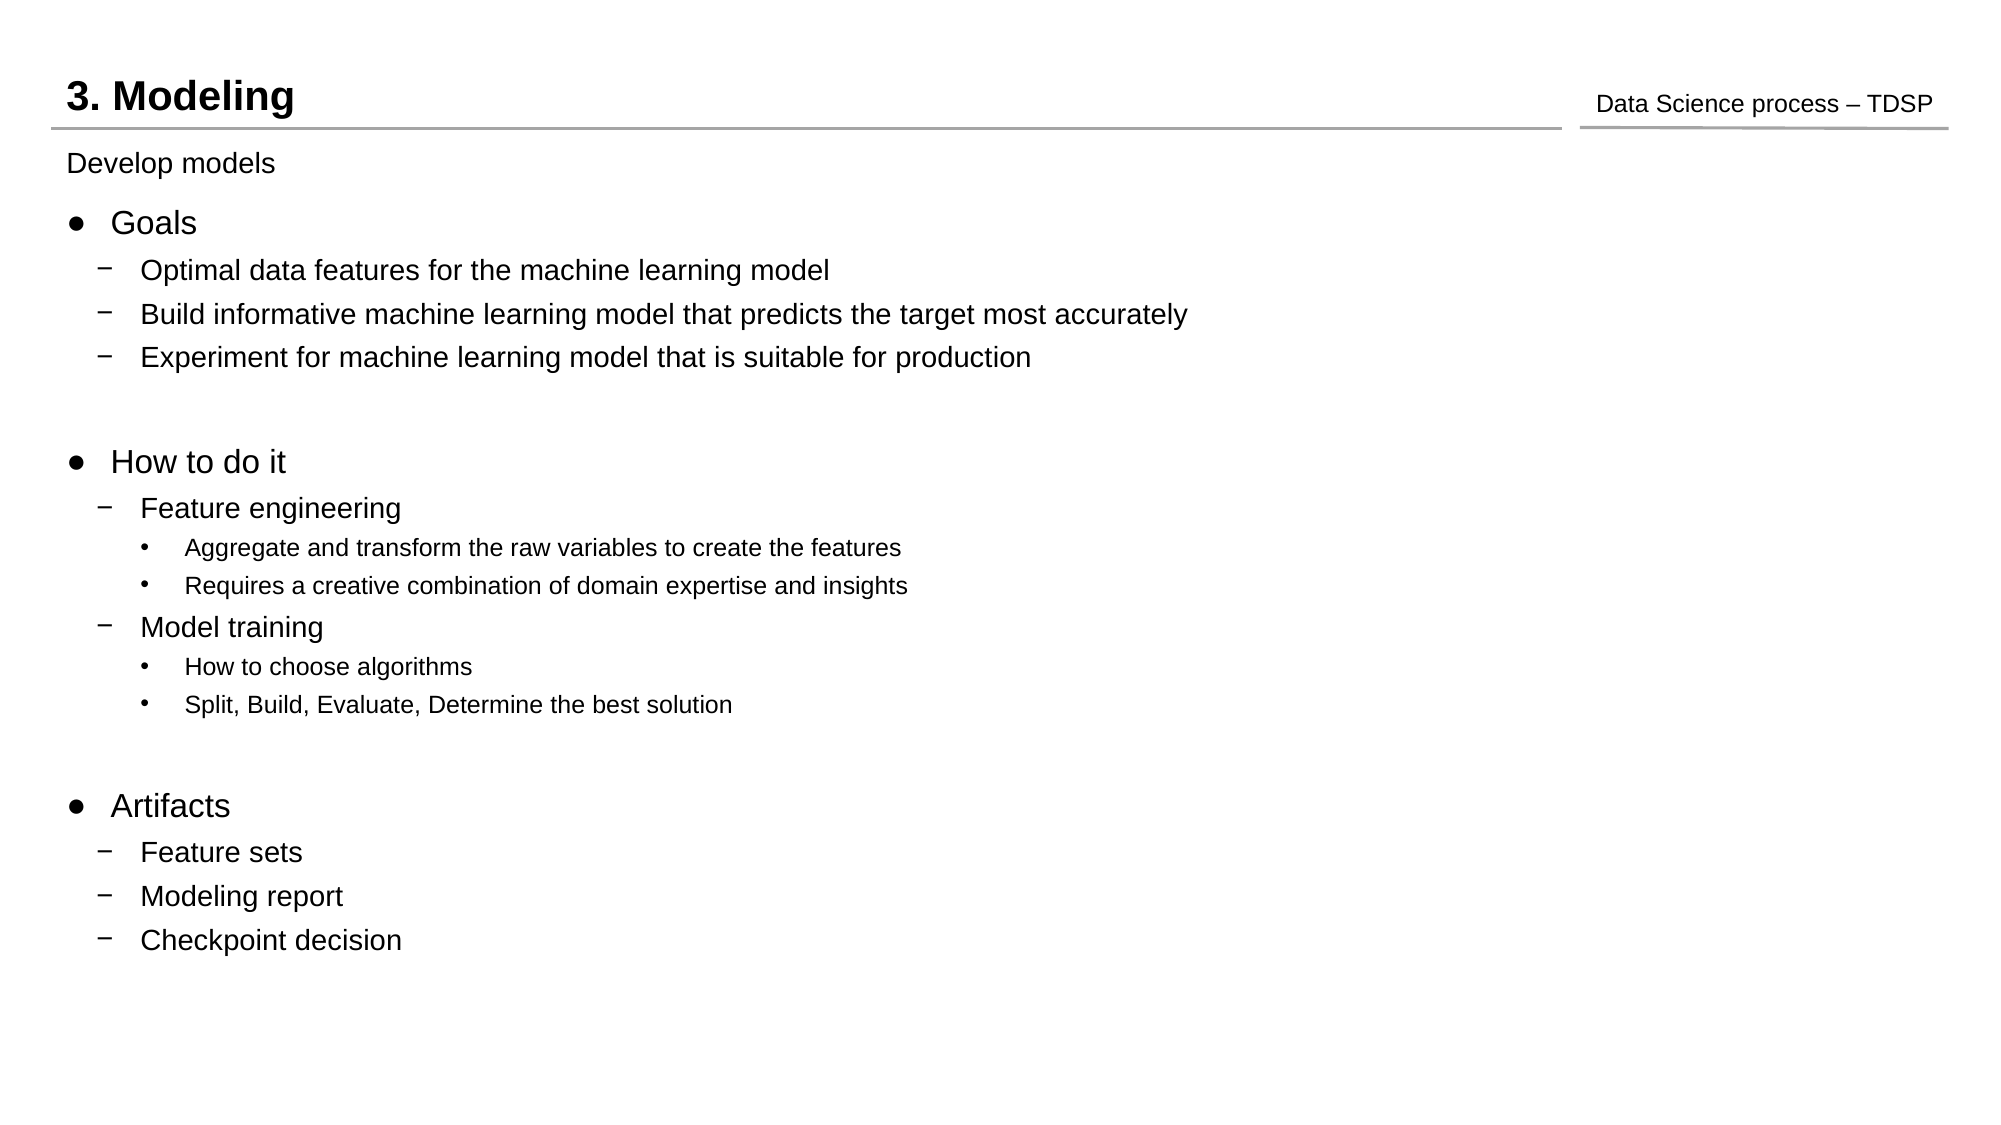

# 3. Modeling
Data Science process – TDSP
Develop models
Goals
Optimal data features for the machine learning model
Build informative machine learning model that predicts the target most accurately
Experiment for machine learning model that is suitable for production

How to do it
Feature engineering
Aggregate and transform the raw variables to create the features
Requires a creative combination of domain expertise and insights
Model training
How to choose algorithms
Split, Build, Evaluate, Determine the best solution

Artifacts
Feature sets
Modeling report
Checkpoint decision